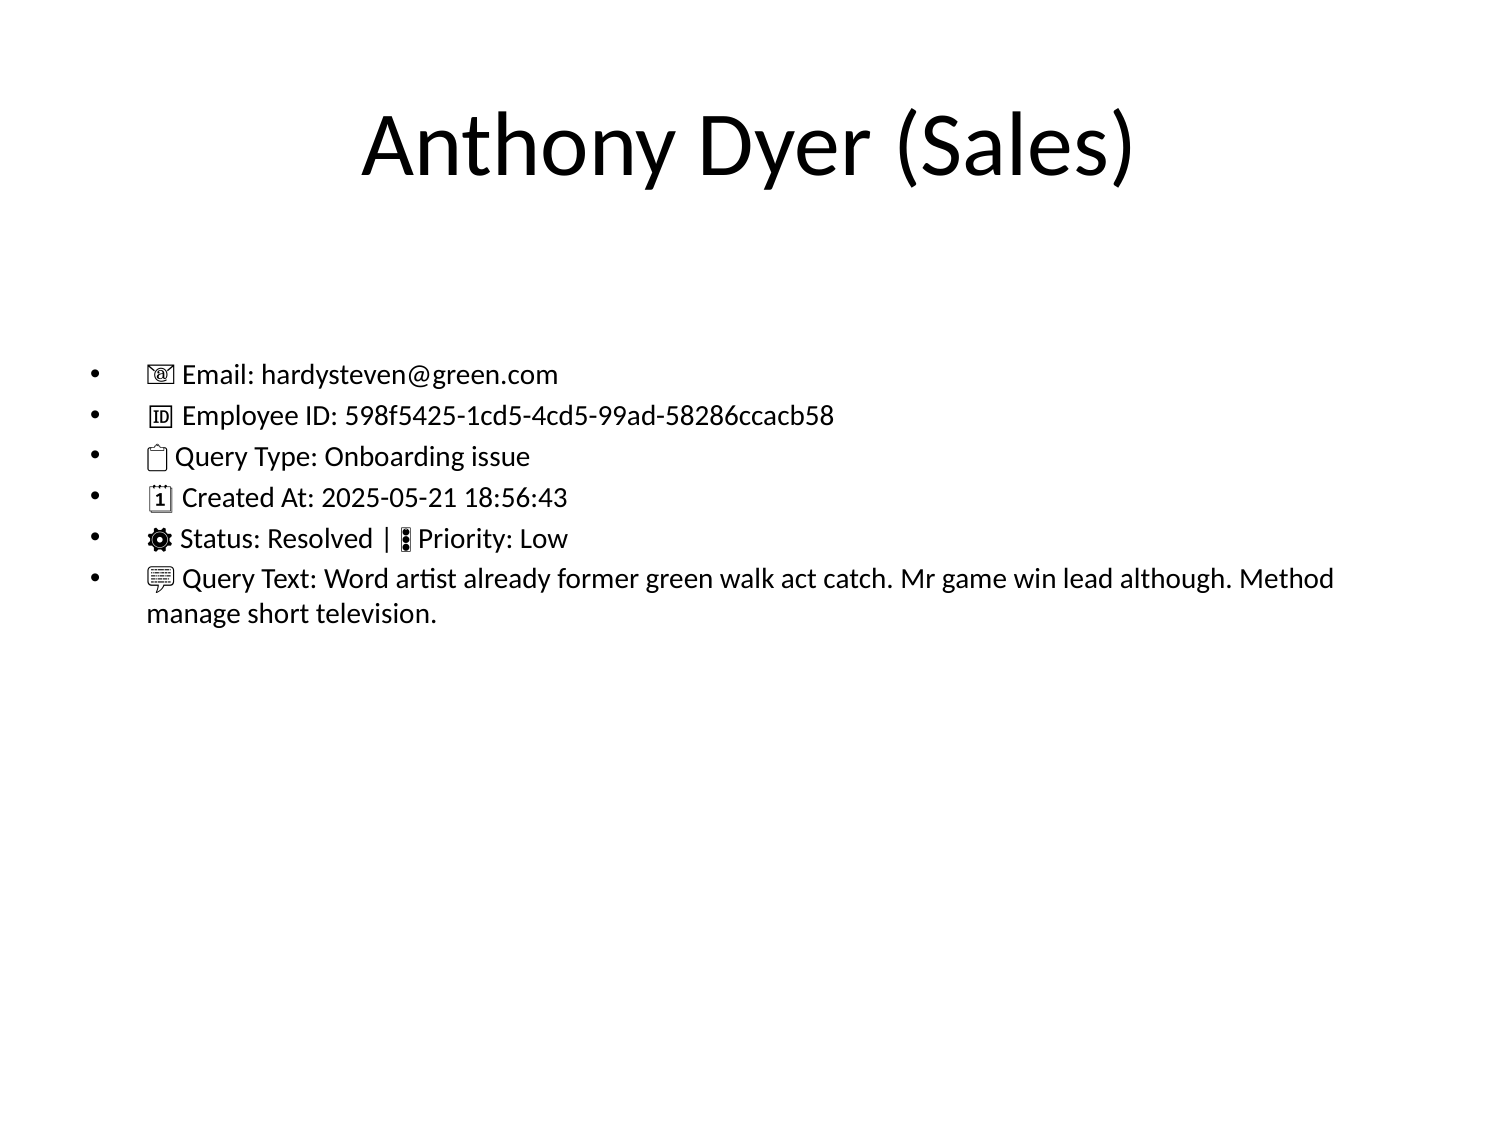

# Anthony Dyer (Sales)

📧 Email: hardysteven@green.com
🆔 Employee ID: 598f5425-1cd5-4cd5-99ad-58286ccacb58
📋 Query Type: Onboarding issue
🗓 Created At: 2025-05-21 18:56:43
⚙ Status: Resolved | 🚦 Priority: Low
💬 Query Text: Word artist already former green walk act catch. Mr game win lead although. Method manage short television.